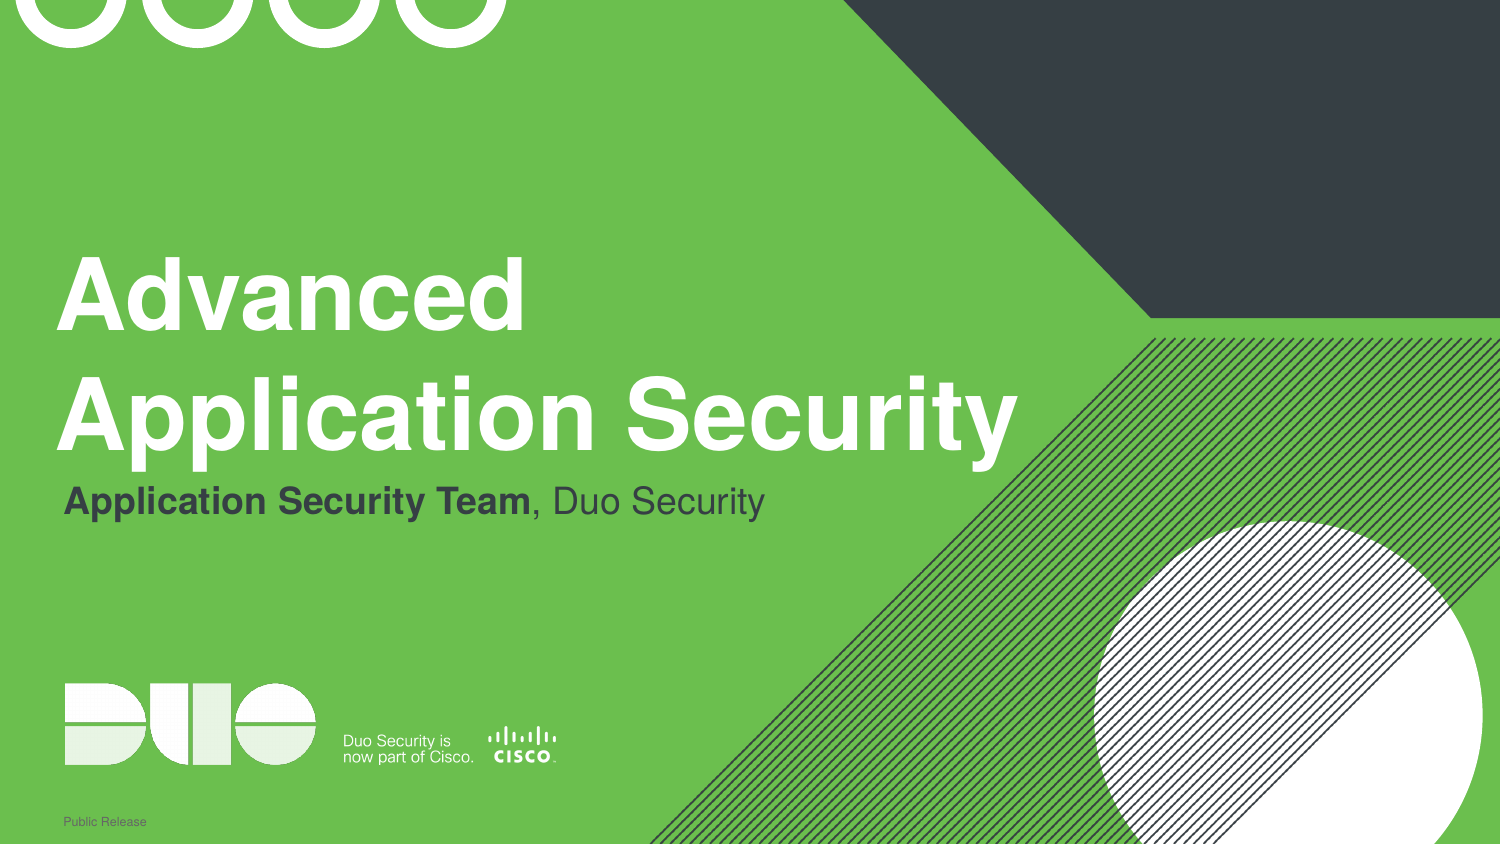

# Advanced Application Security
Application Security Team, Duo Security